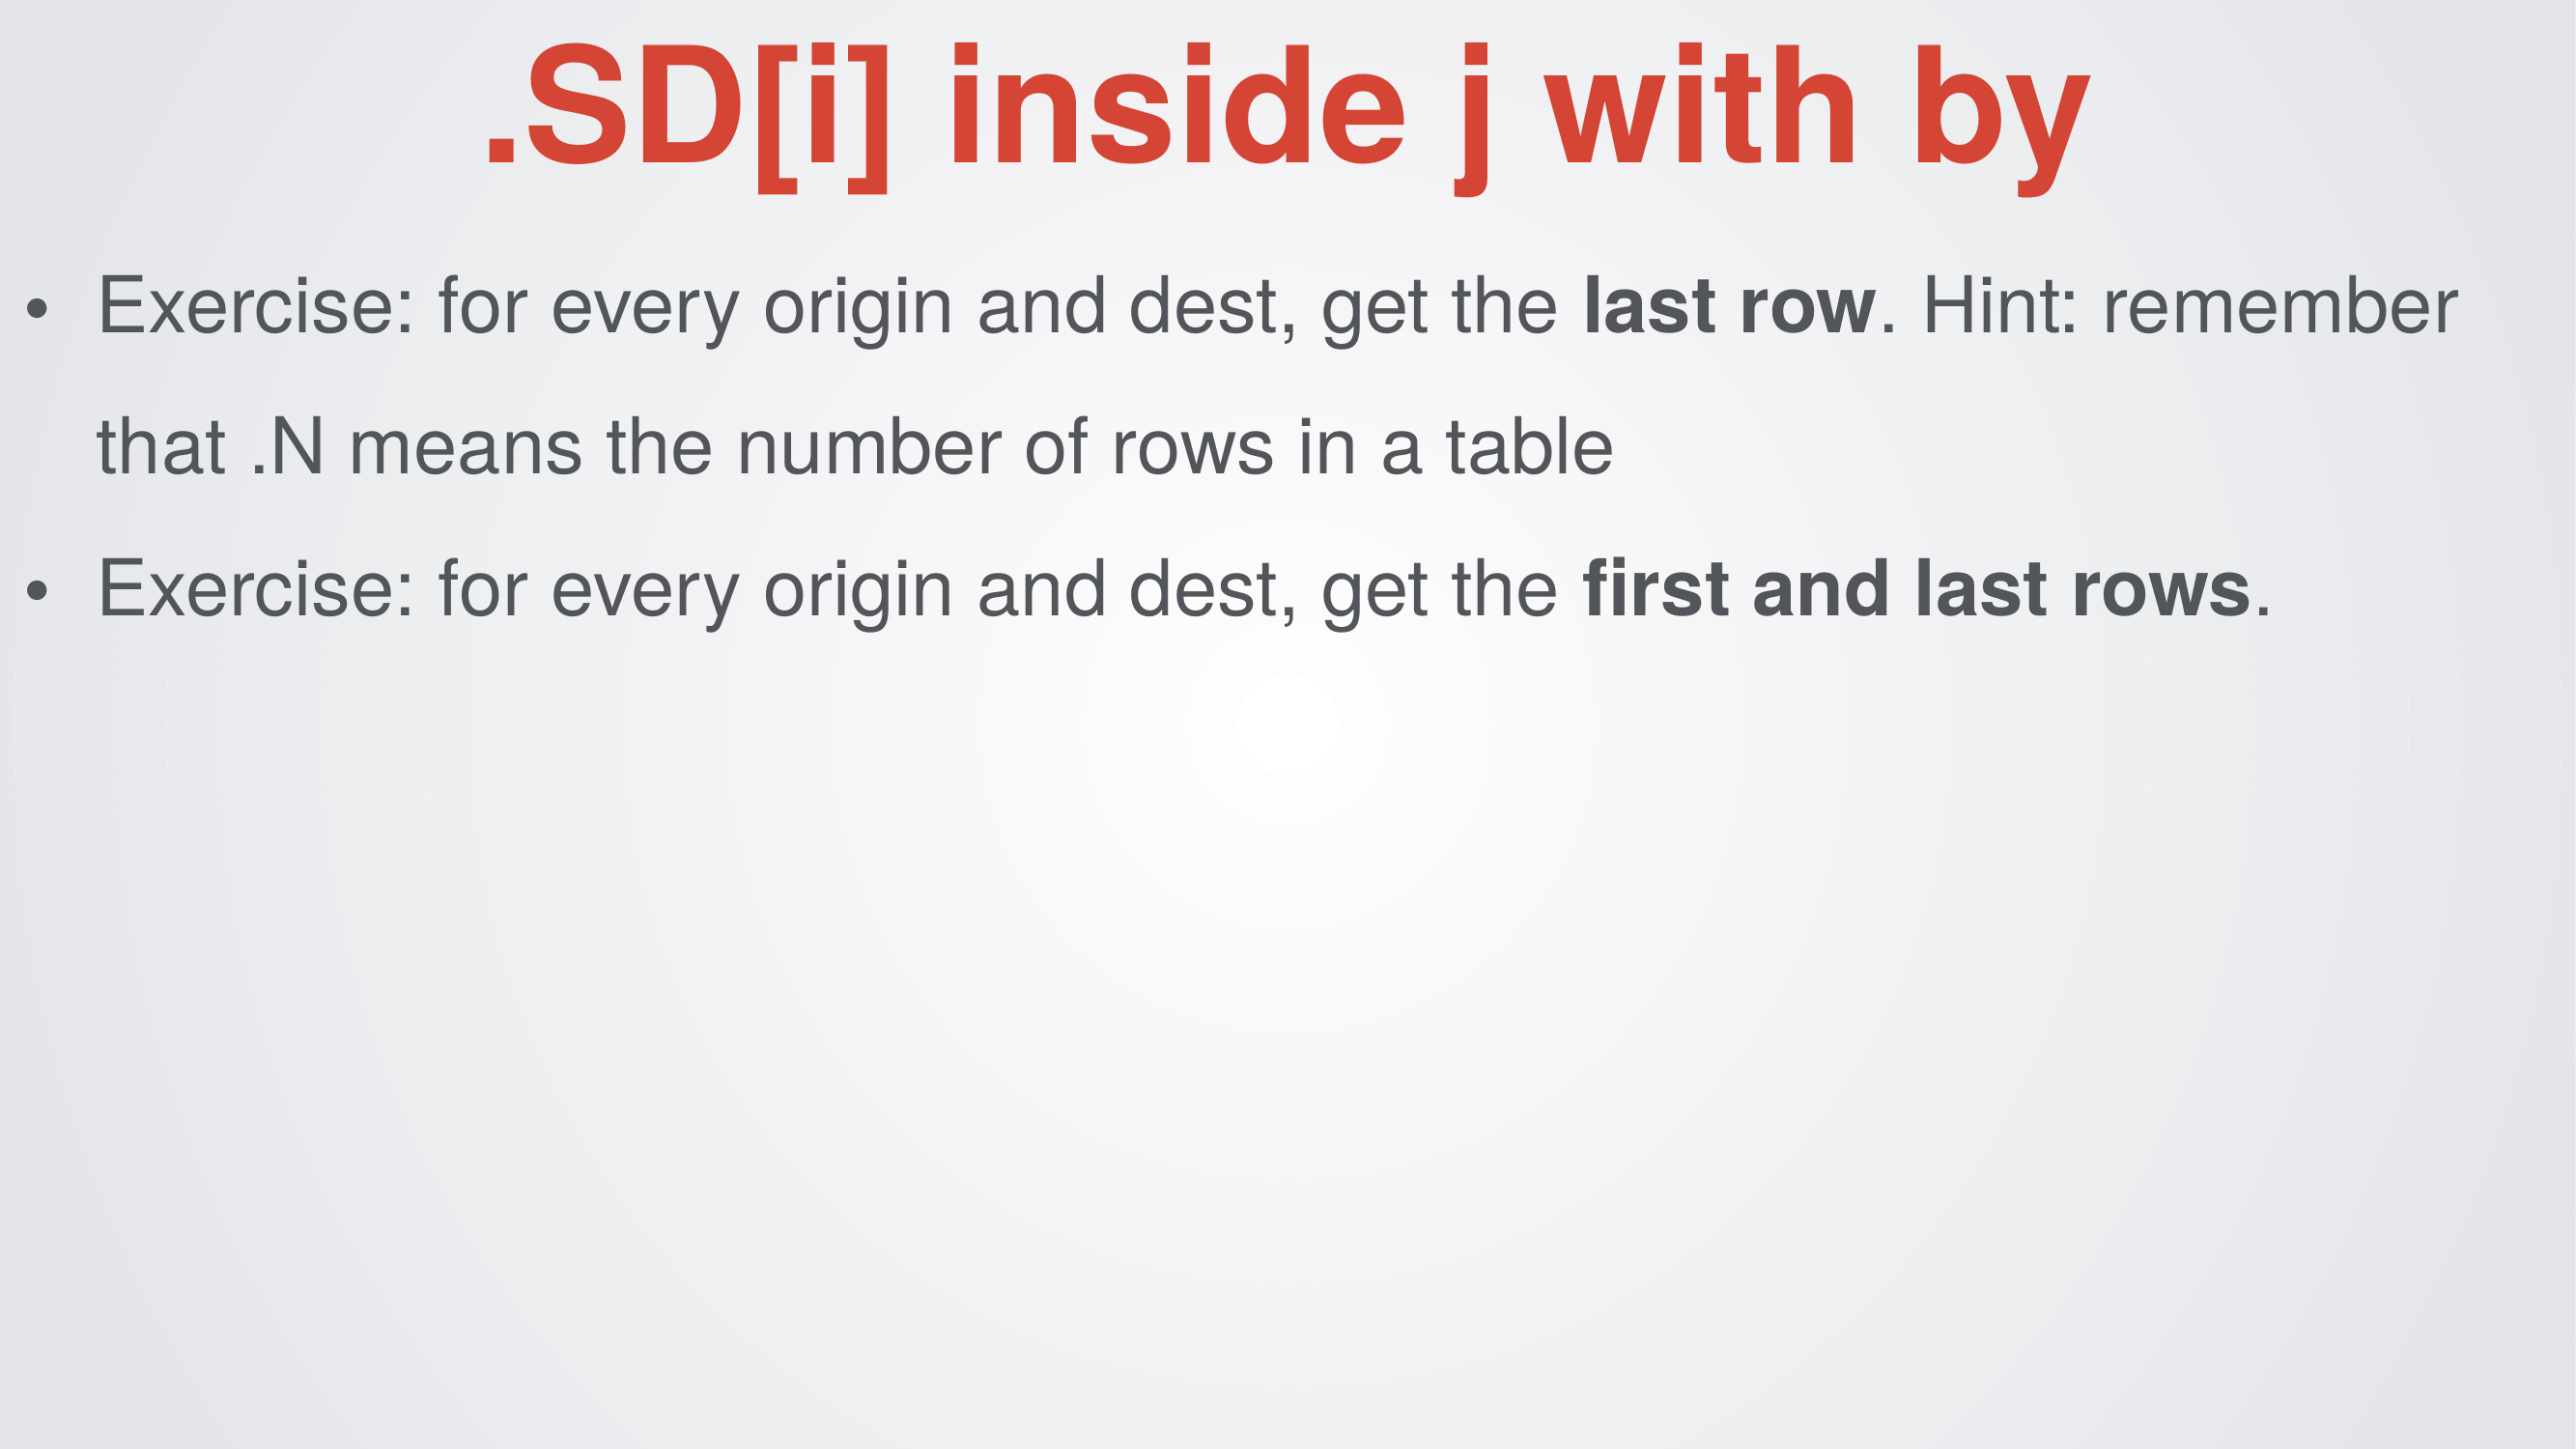

.SD[i] inside j with by
Exercise: for every origin and dest, get the last row. Hint: remember that .N means the number of rows in a table
Exercise: for every origin and dest, get the first and last rows.